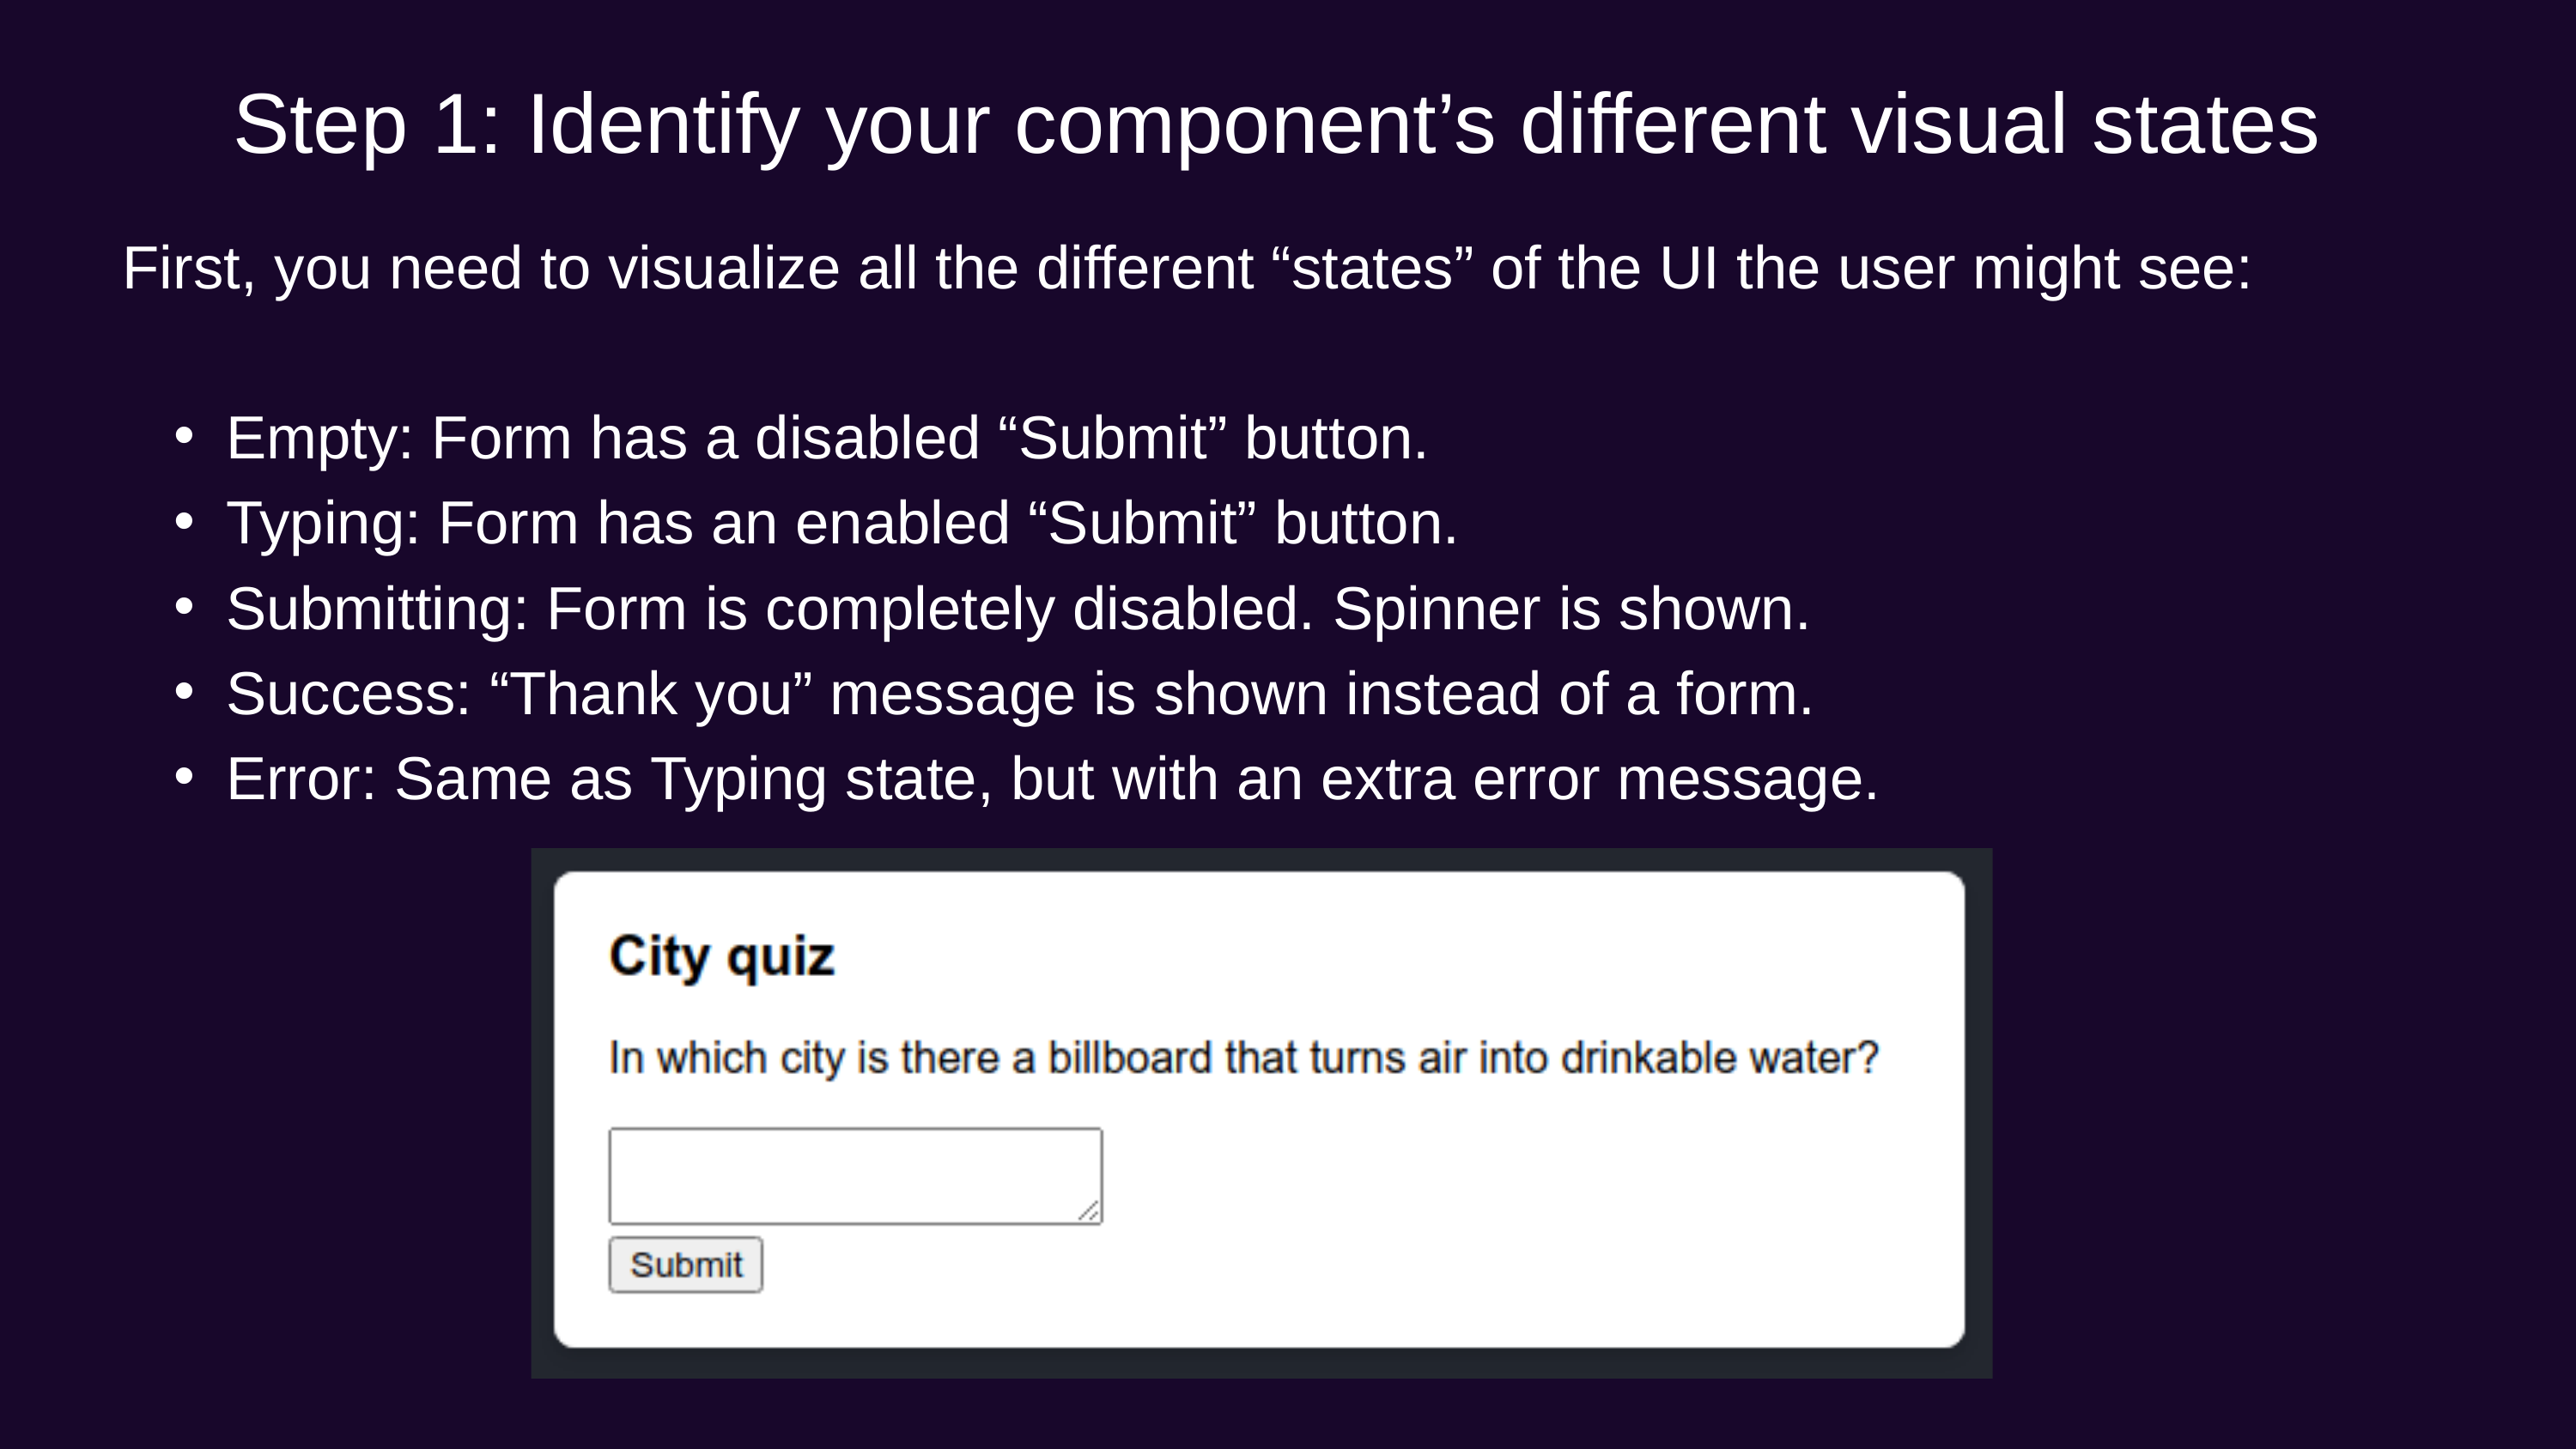

Step 1: Identify your component’s different visual states
First, you need to visualize all the different “states” of the UI the user might see:

Empty: Form has a disabled “Submit” button.
Typing: Form has an enabled “Submit” button.
Submitting: Form is completely disabled. Spinner is shown.
Success: “Thank you” message is shown instead of a form.
Error: Same as Typing state, but with an extra error message.